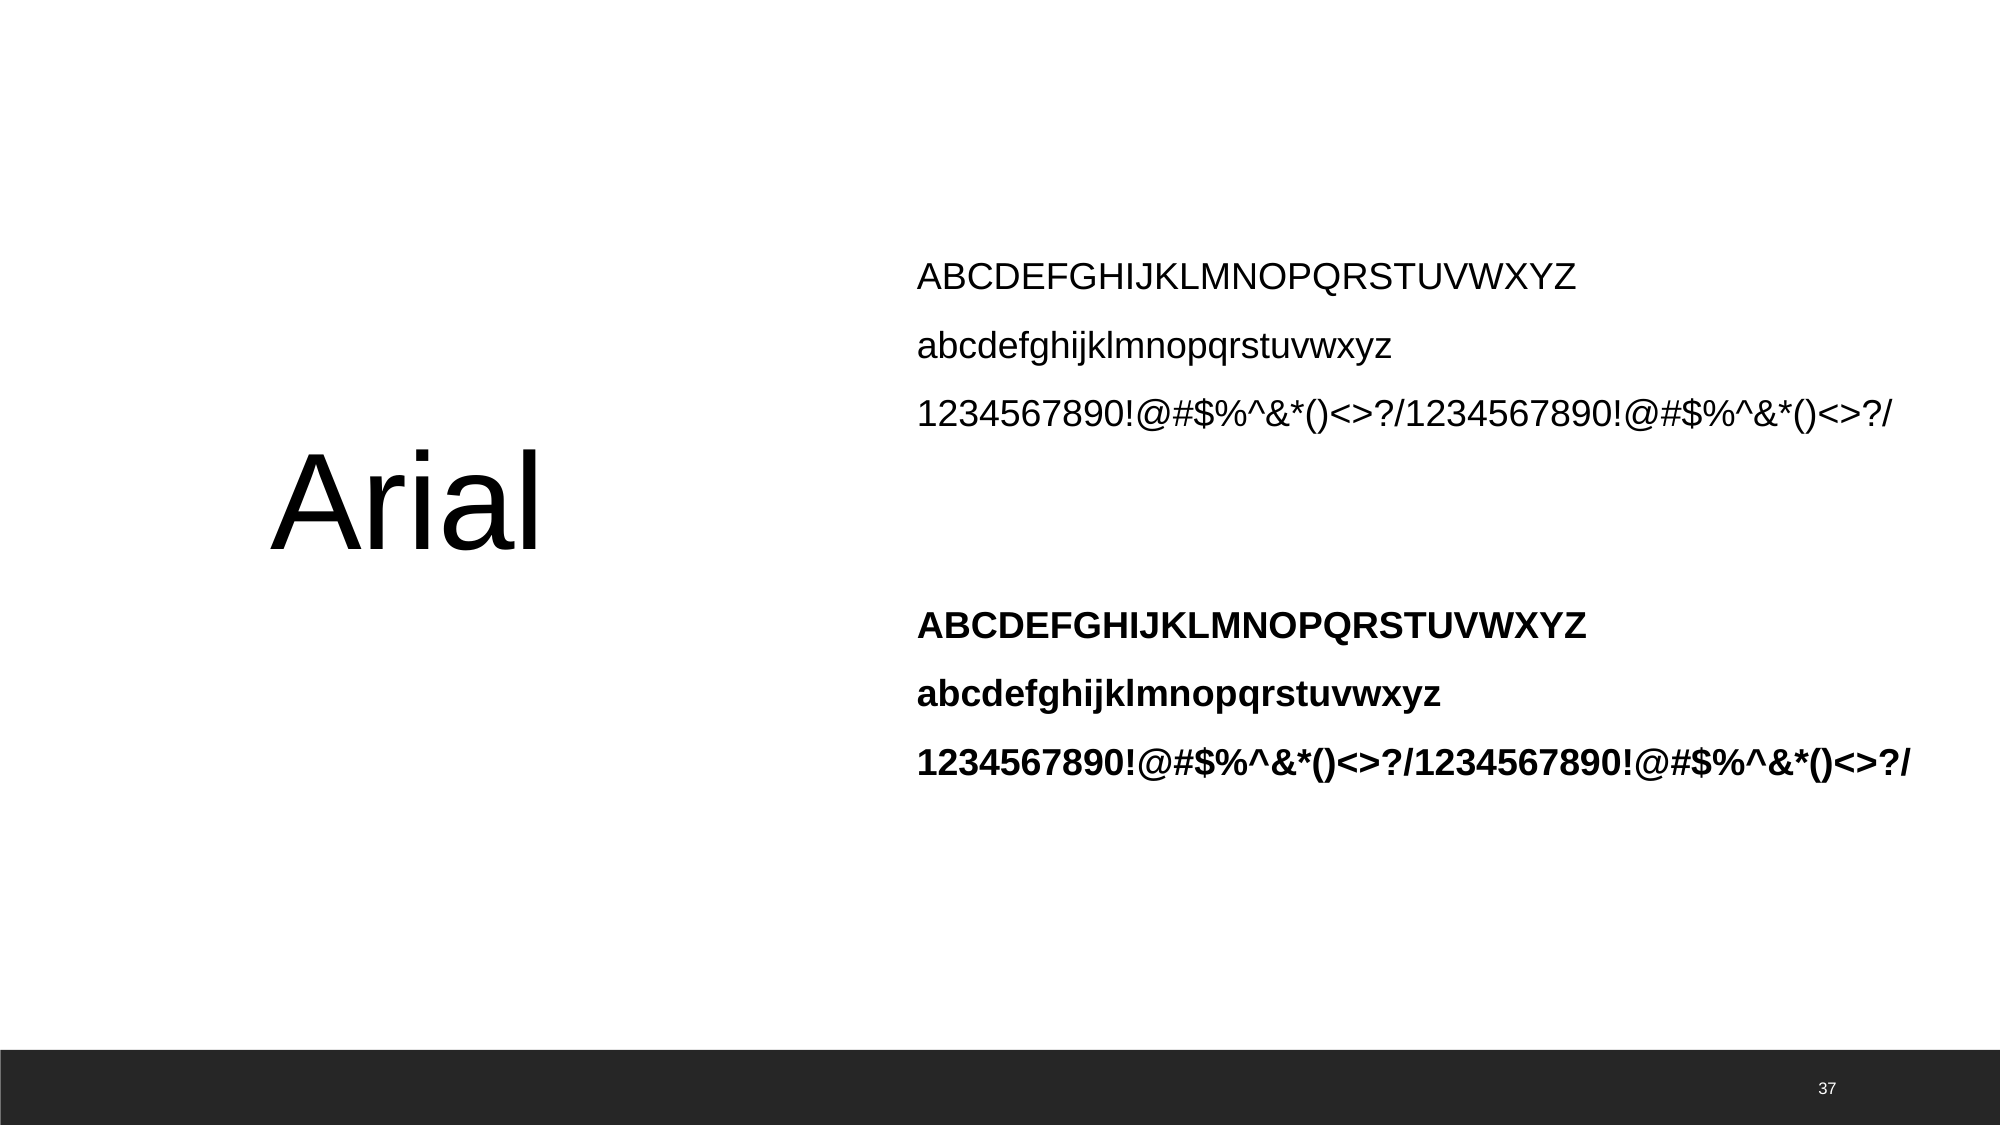

ABCDEFGHIJKLMNOPQRSTUVWXYZ
abcdefghijklmnopqrstuvwxyz
1234567890!@#$%^&*()<>?/1234567890!@#$%^&*()<>?/
Arial
ABCDEFGHIJKLMNOPQRSTUVWXYZ
abcdefghijklmnopqrstuvwxyz
1234567890!@#$%^&*()<>?/1234567890!@#$%^&*()<>?/
37